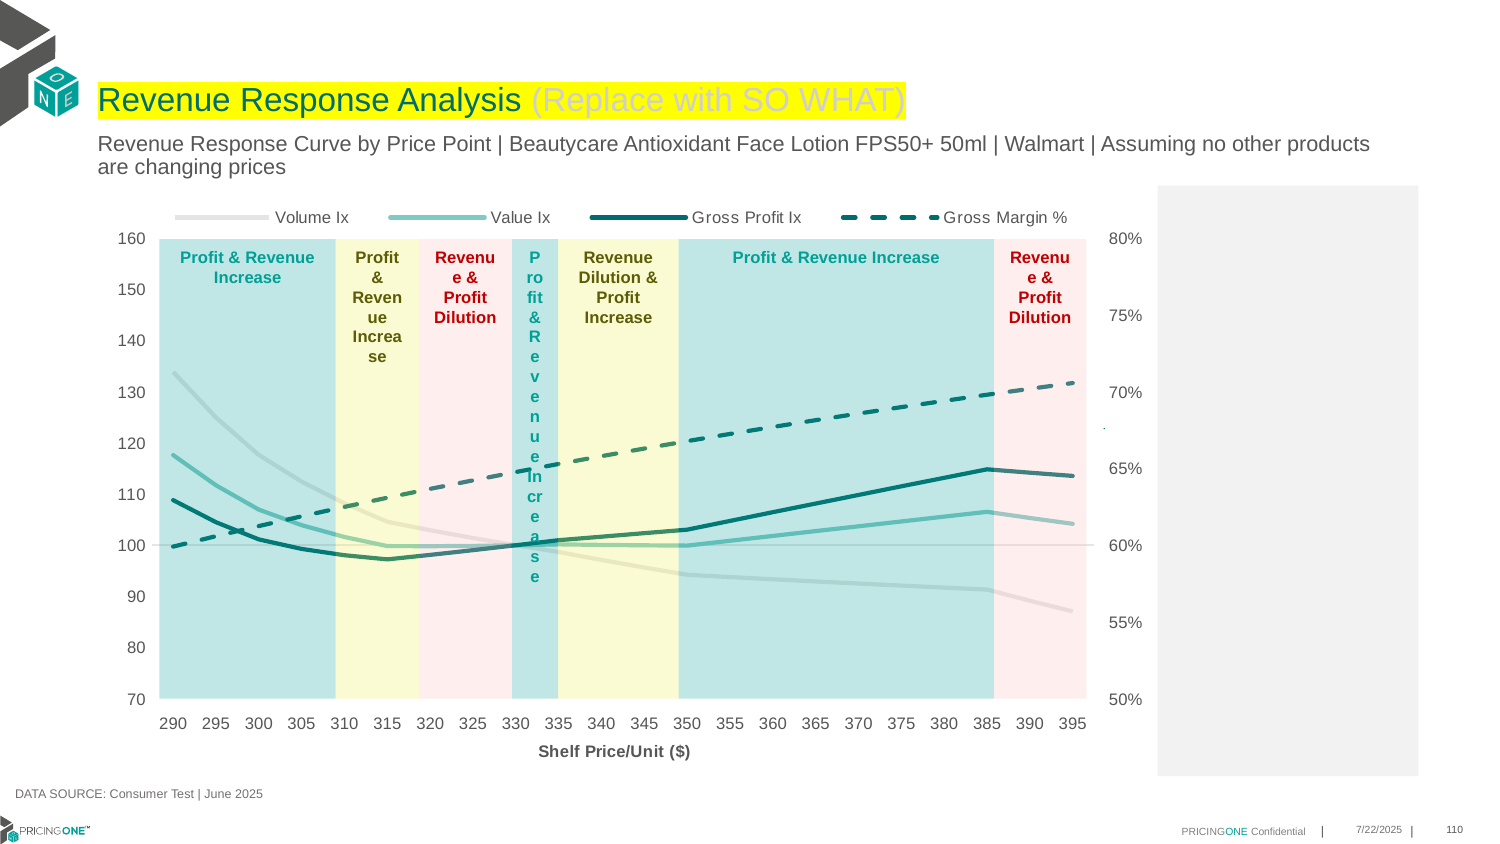

# Revenue Response Analysis (Replace with SO WHAT)

Revenue Response Curve by Price Point | Beautycare Antioxidant Face Lotion FPS50+ 50ml | Walmart | Assuming no other products are changing prices

### Chart:

| Category | Volume Ix | Value Ix | Gross Profit Ix | Gross Margin % |
|---|---|---|---|---|
| 290 | 133.87005146127686 | 117.63458921188132 | 108.81842569032708 | 0.5991402778999341 |
| 295 | 124.9663075077083 | 111.71135882707834 | 104.50405330258963 | 0.6059345104779014 |
| 300 | 117.65531047245987 | 106.96346704593847 | 101.14233701939328 | 0.6125022686366028 |
| 305 | 112.4378484701815 | 103.92615755263235 | 99.28726479024755 | 0.6188546904622324 |
| 310 | 108.16970960725179 | 101.62115539644702 | 98.04859941399458 | 0.6250021954547771 |
| 315 | 104.58852814729465 | 99.84165430024512 | 97.24900568181334 | 0.6309545415586695 |
| 320 | 102.93500243505038 | 99.82065546381378 | 98.1193451398103 | 0.6367208768468153 |
| 325 | 101.41189939402366 | 99.87785975873365 | 99.03969877427264 | 0.6423097864337873 |
| 330 | 100.0 | 100.0 | 100.0 | 0.6477293351241844 |
| 335 | 98.68378295442119 | 100.17639281852526 | 100.99216818813323 | 0.652987106241734 |
| 340 | 97.13060772593366 | 100.06881159411209 | 101.67471525613601 | 0.6580902370322967 |
| 345 | 95.64945258629977 | 99.98947476827036 | 102.36167350100143 | 0.6630454509883503 |
| 350 | 94.2335798371312 | 99.93451255628119 | 103.05072882366004 | 0.6678590874028025 |
| 355 | 93.78828090119646 | 100.87908555671552 | 104.75763555329505 | 0.6725371284252982 |
| 360 | 93.35516891442572 | 101.82339814226775 | 106.45760704322826 | 0.6770852238638356 |
| 365 | 92.93346856711898 | 102.76714755370287 | 108.15059625464795 | 0.6815087139478929 |
| 370 | 92.52248278094774 | 103.71007173114069 | 109.83657647648879 | 0.6858126502458942 |
| 375 | 92.12158224460094 | 104.65194335168029 | 111.51553780790302 | 0.6900018149092824 |
| 380 | 91.73019662078534 | 105.59256484002854 | 113.18748423436591 | 0.694080738397318 |
| 385 | 91.34780712501227 | 106.53176417993295 | 114.8524311944417 | 0.6980537158207296 |
| 390 | 89.16097765941608 | 105.33163172778353 | 114.18854082213517 | 0.7019248220281561 |
| 395 | 87.0815186319624 | 104.19371881401631 | 113.56236395805863 | 0.705697925546787 |
Profit & Revenue Increase
Profit & Revenue Increase
Revenue & Profit Dilution
Profit & Revenue Increase
Revenue Dilution & Profit Increase
Profit & Revenue Increase
Revenue & Profit Dilution

DATA SOURCE: Consumer Test | June 2025

7/22/2025
110